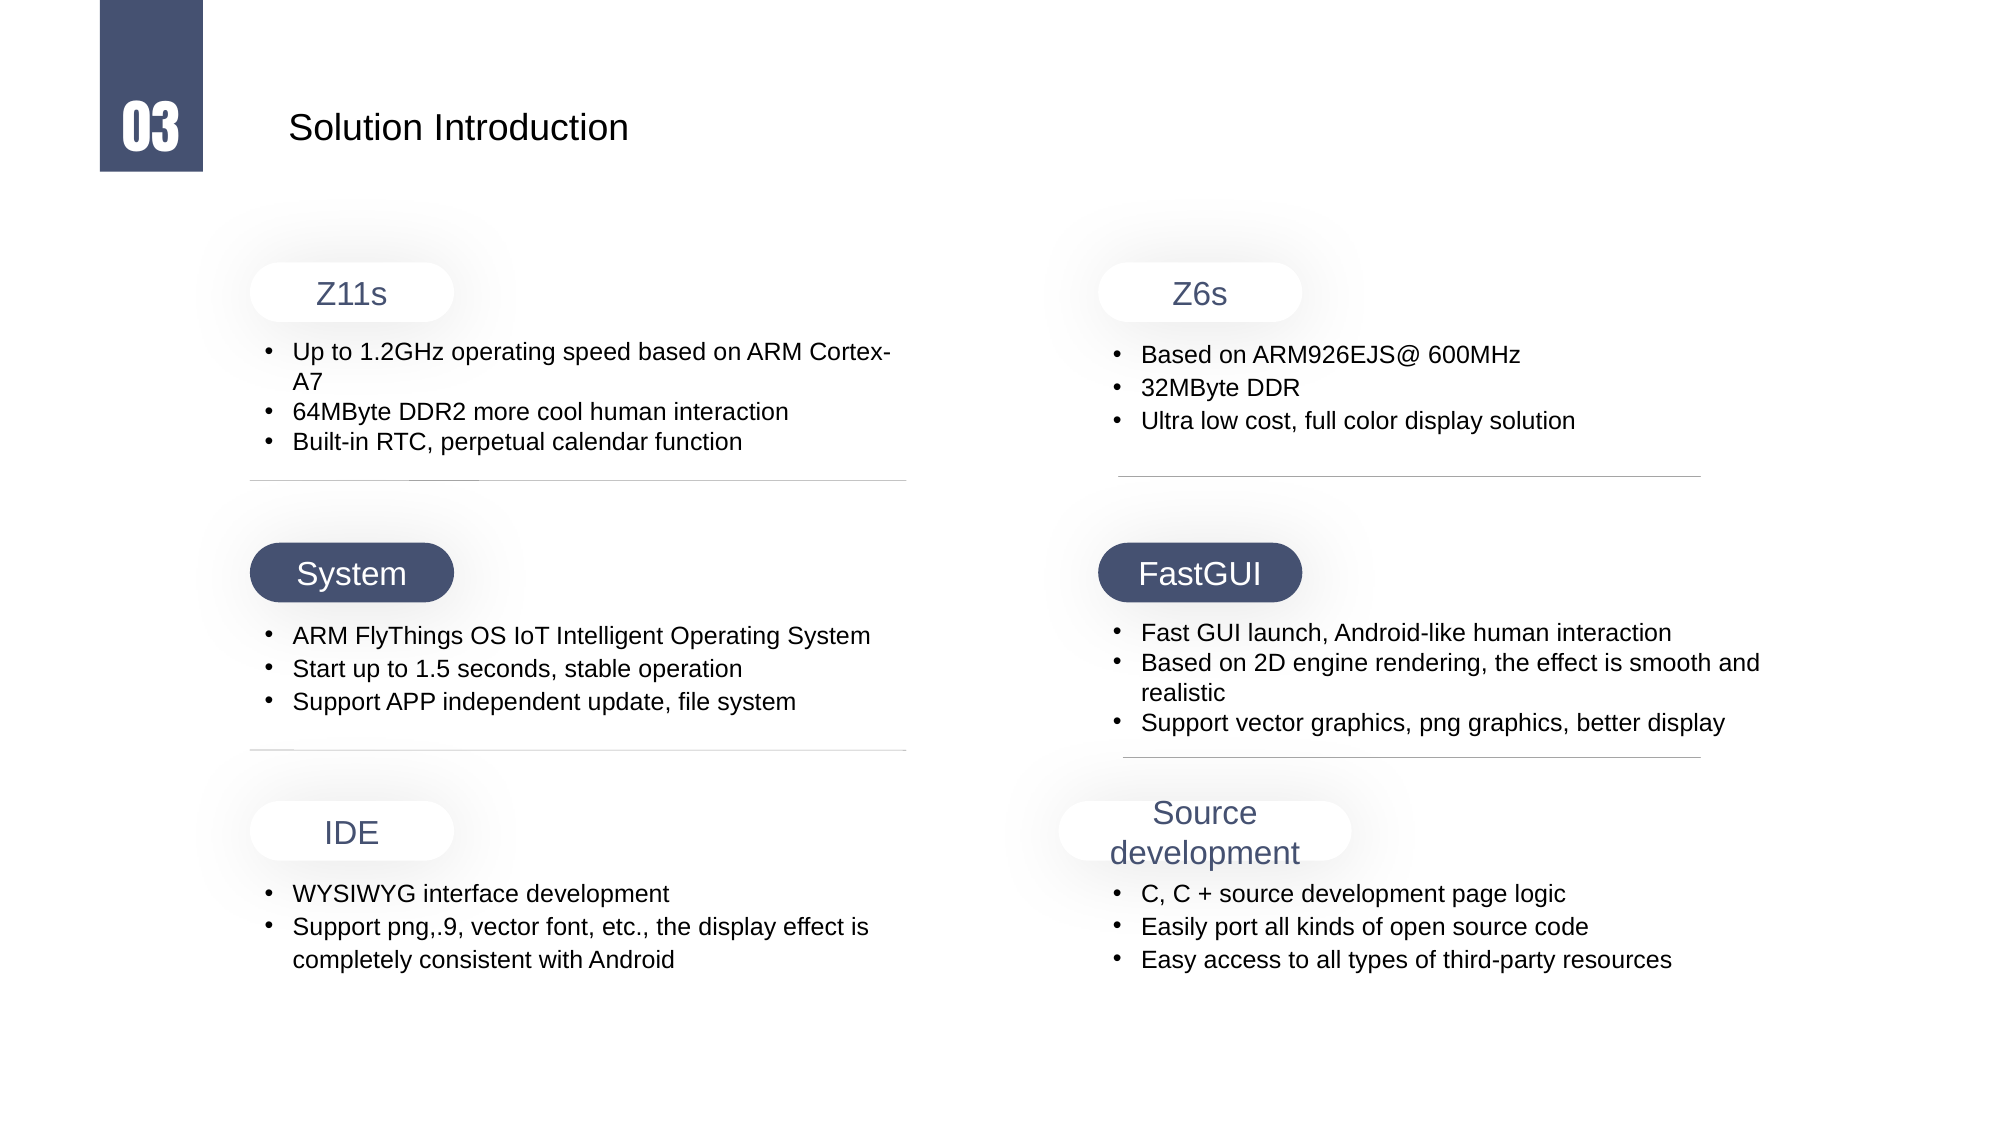

03

Solution Introduction
Z11s
Z6s
Up to 1.2GHz operating speed based on ARM Cortex-A7
64MByte DDR2 more cool human interaction
Built-in RTC, perpetual calendar function
Based on ARM926EJS@ 600MHz
32MByte DDR
Ultra low cost, full color display solution
System
FastGUI
ARM FlyThings OS IoT Intelligent Operating System
Start up to 1.5 seconds, stable operation
Support APP independent update, file system
Fast GUI launch, Android-like human interaction
Based on 2D engine rendering, the effect is smooth and realistic
Support vector graphics, png graphics, better display
IDE
Source development
WYSIWYG interface development
Support png,.9, vector font, etc., the display effect is completely consistent with Android
C, C + source development page logic
Easily port all kinds of open source code
Easy access to all types of third-party resources